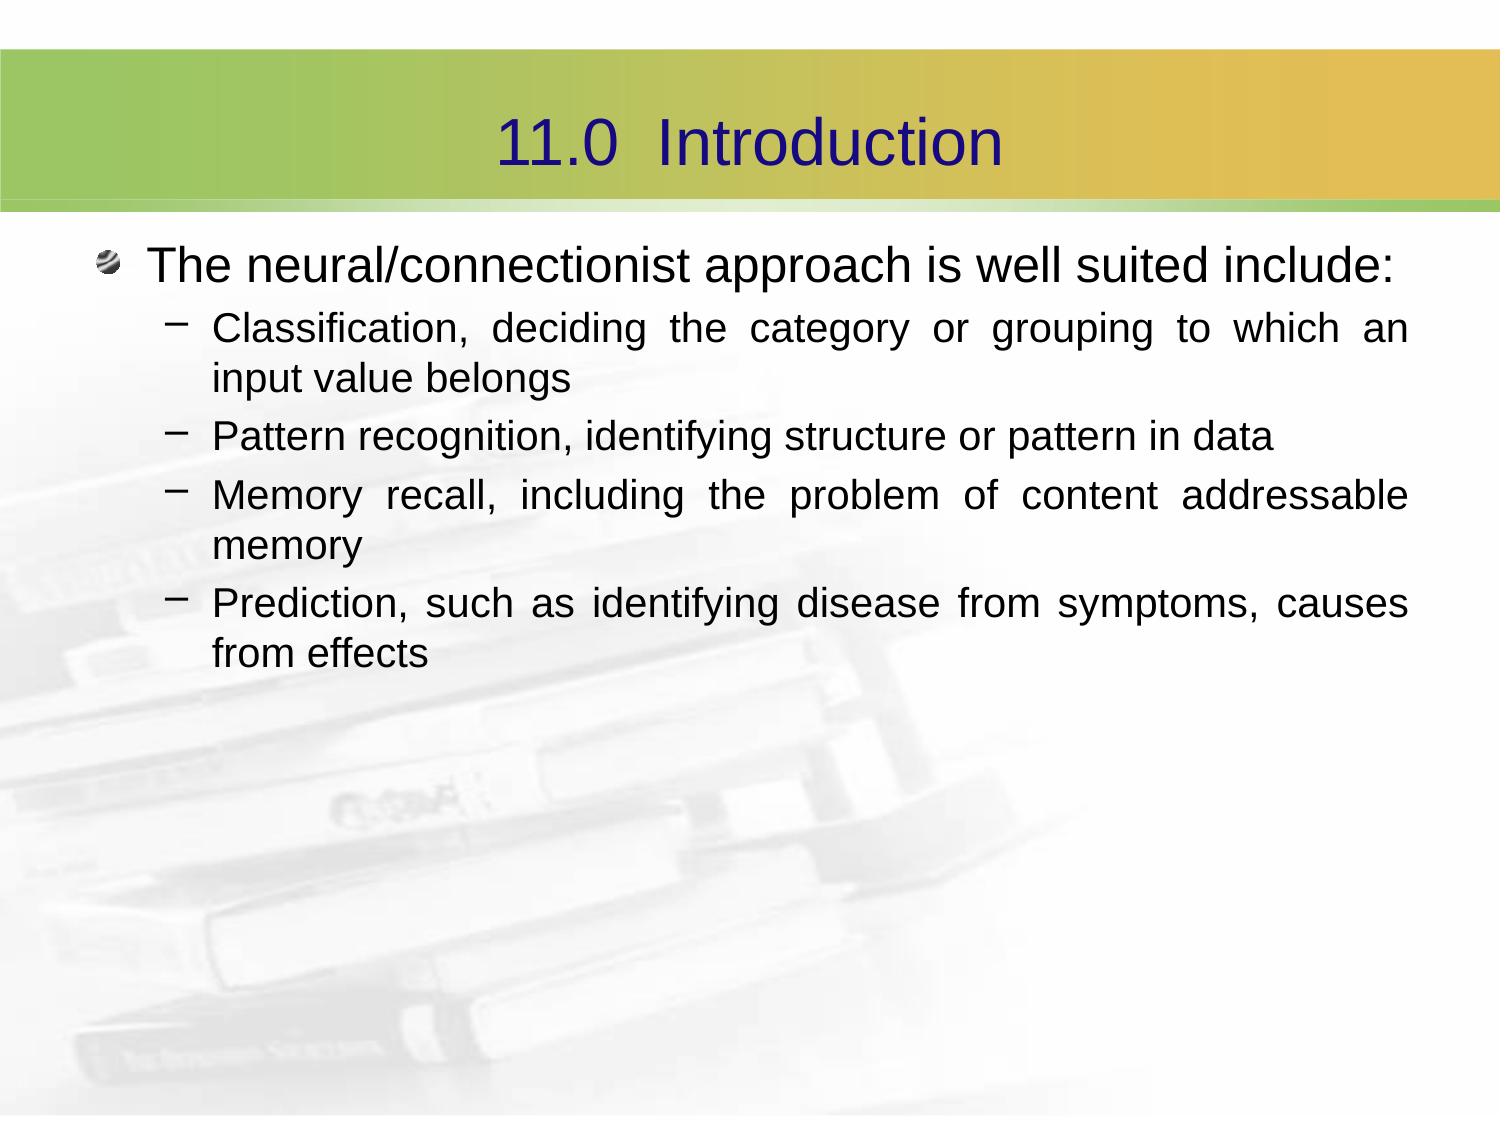

# 11.0  Introduction
The neural/connectionist approach is well suited include:
Classification, deciding the category or grouping to which an input value belongs
Pattern recognition, identifying structure or pattern in data
Memory recall, including the problem of content addressable memory
Prediction, such as identifying disease from symptoms, causes from effects

5